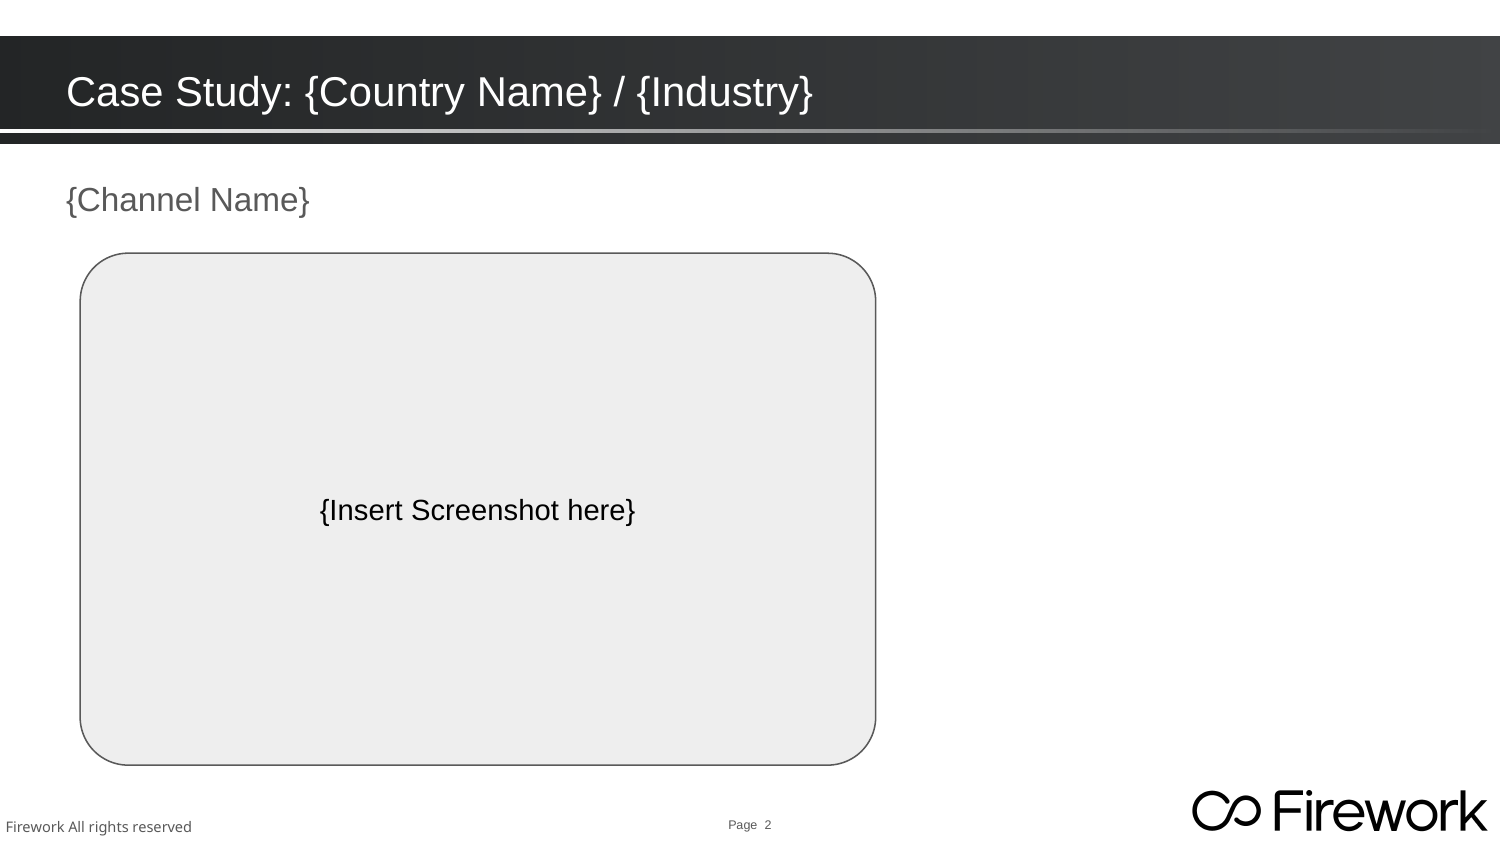

# Case Study: {Country Name} / {Industry}
{Channel Name}
{Insert Screenshot here}
Page  2